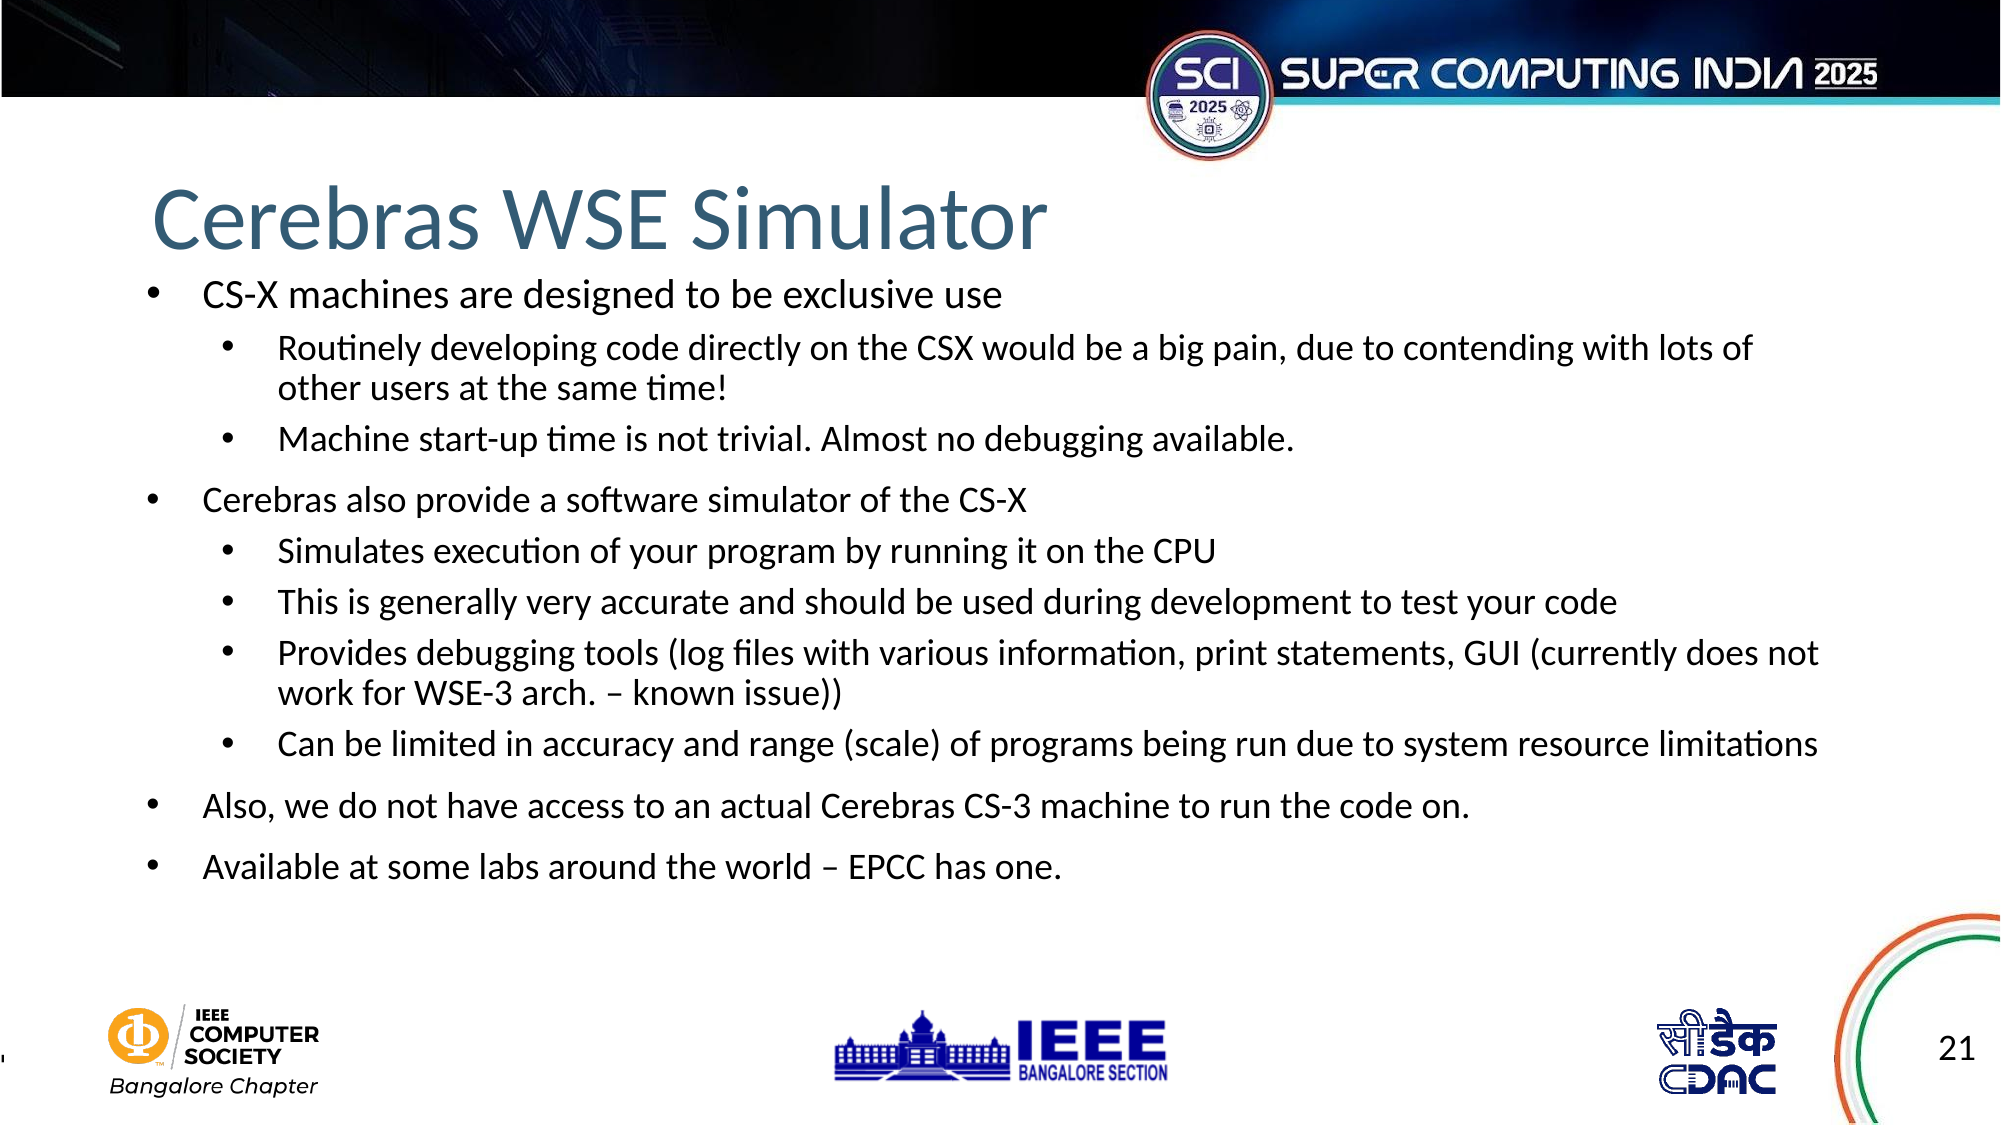

# Cerebras WSE Simulator
CS-X machines are designed to be exclusive use
Routinely developing code directly on the CSX would be a big pain, due to contending with lots of other users at the same time!
Machine start-up time is not trivial. Almost no debugging available.
Cerebras also provide a software simulator of the CS-X
Simulates execution of your program by running it on the CPU
This is generally very accurate and should be used during development to test your code
Provides debugging tools (log files with various information, print statements, GUI (currently does not work for WSE-3 arch. – known issue))
Can be limited in accuracy and range (scale) of programs being run due to system resource limitations
Also, we do not have access to an actual Cerebras CS-3 machine to run the code on.
Available at some labs around the world – EPCC has one.